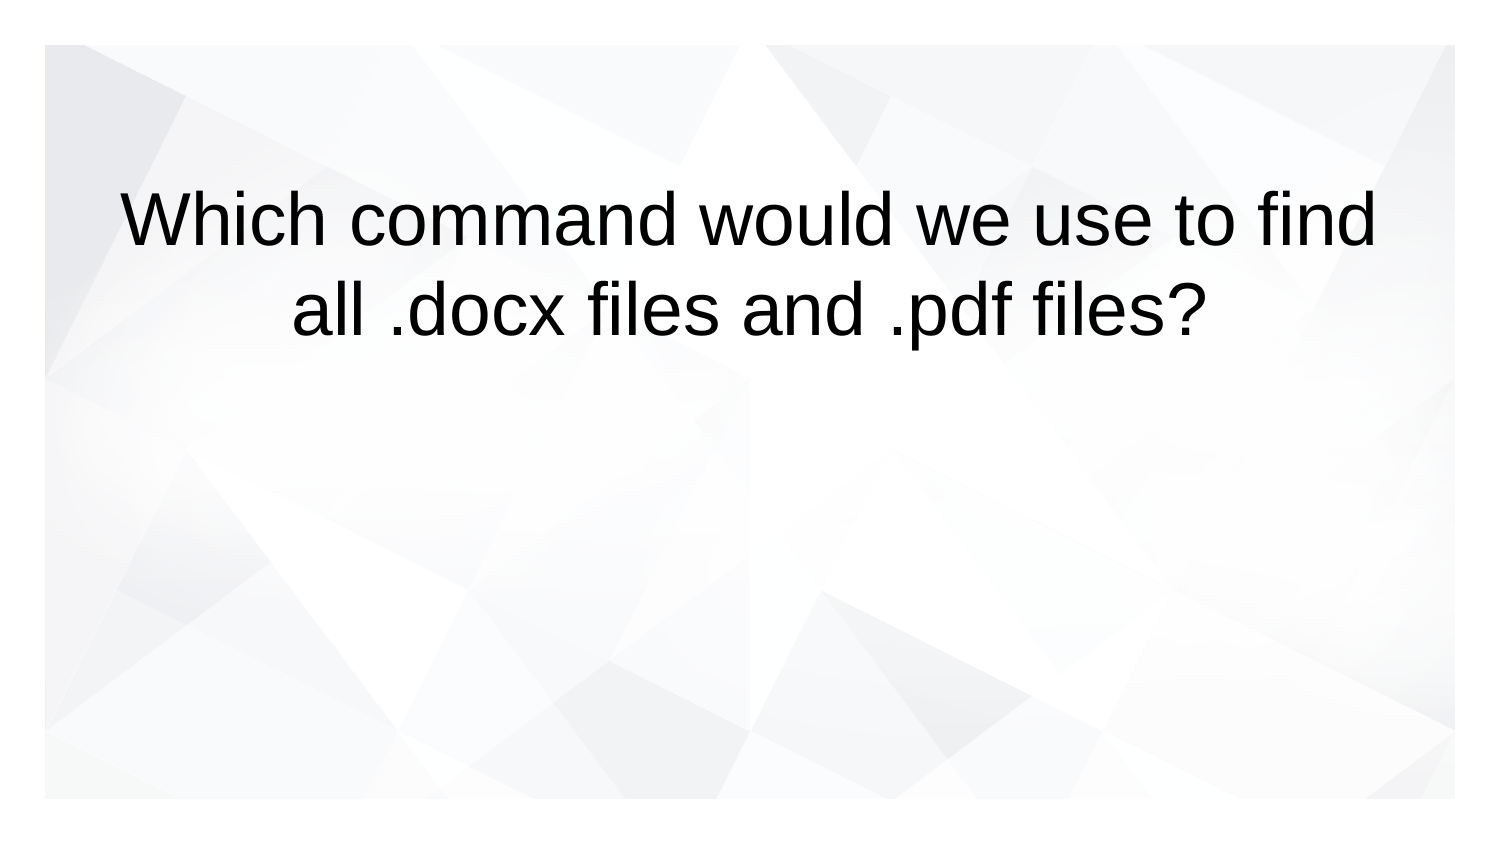

# Which command would we use to find all .docx files and .pdf files?